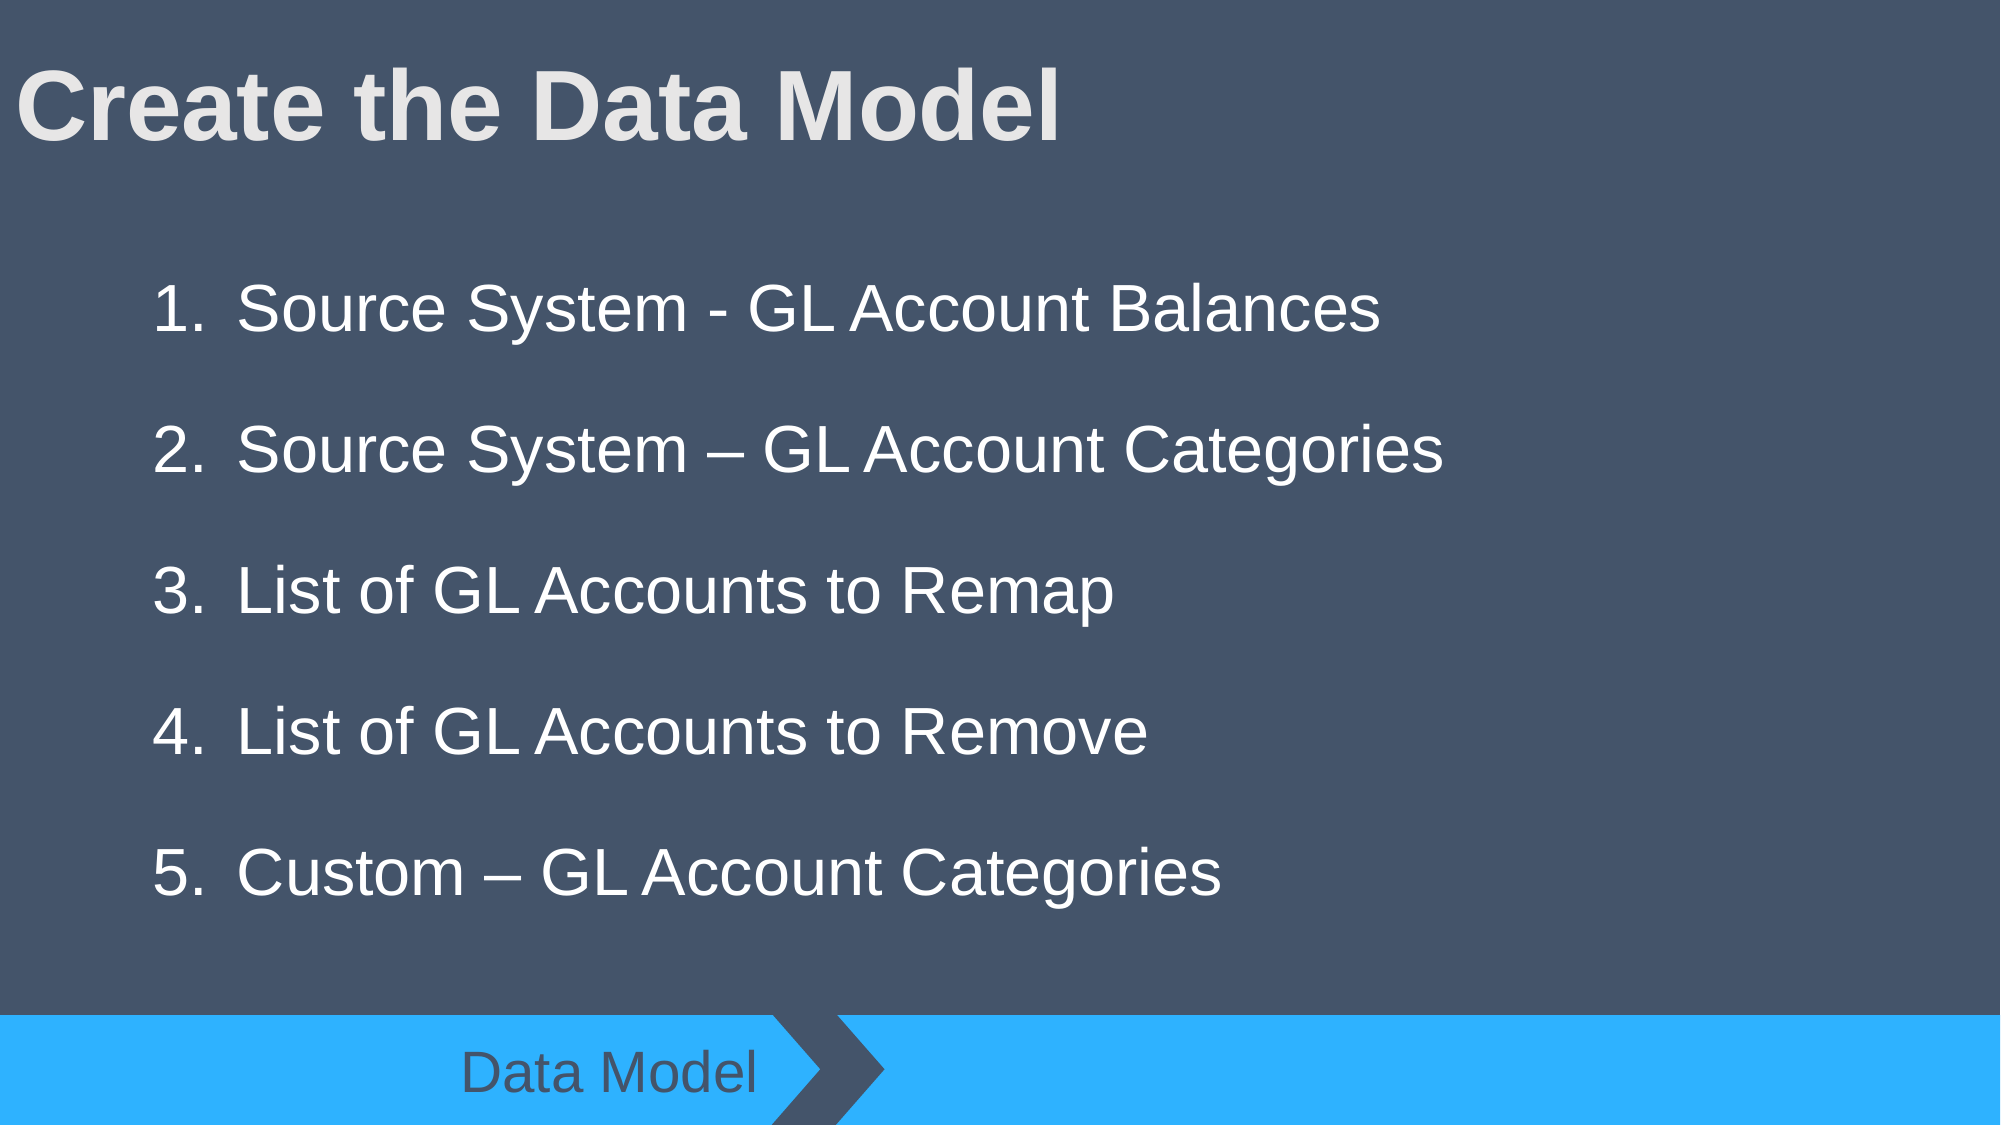

# Create the Data Model
Source System - GL Account Balances
Source System – GL Account Categories
List of GL Accounts to Remap
List of GL Accounts to Remove
Custom – GL Account Categories